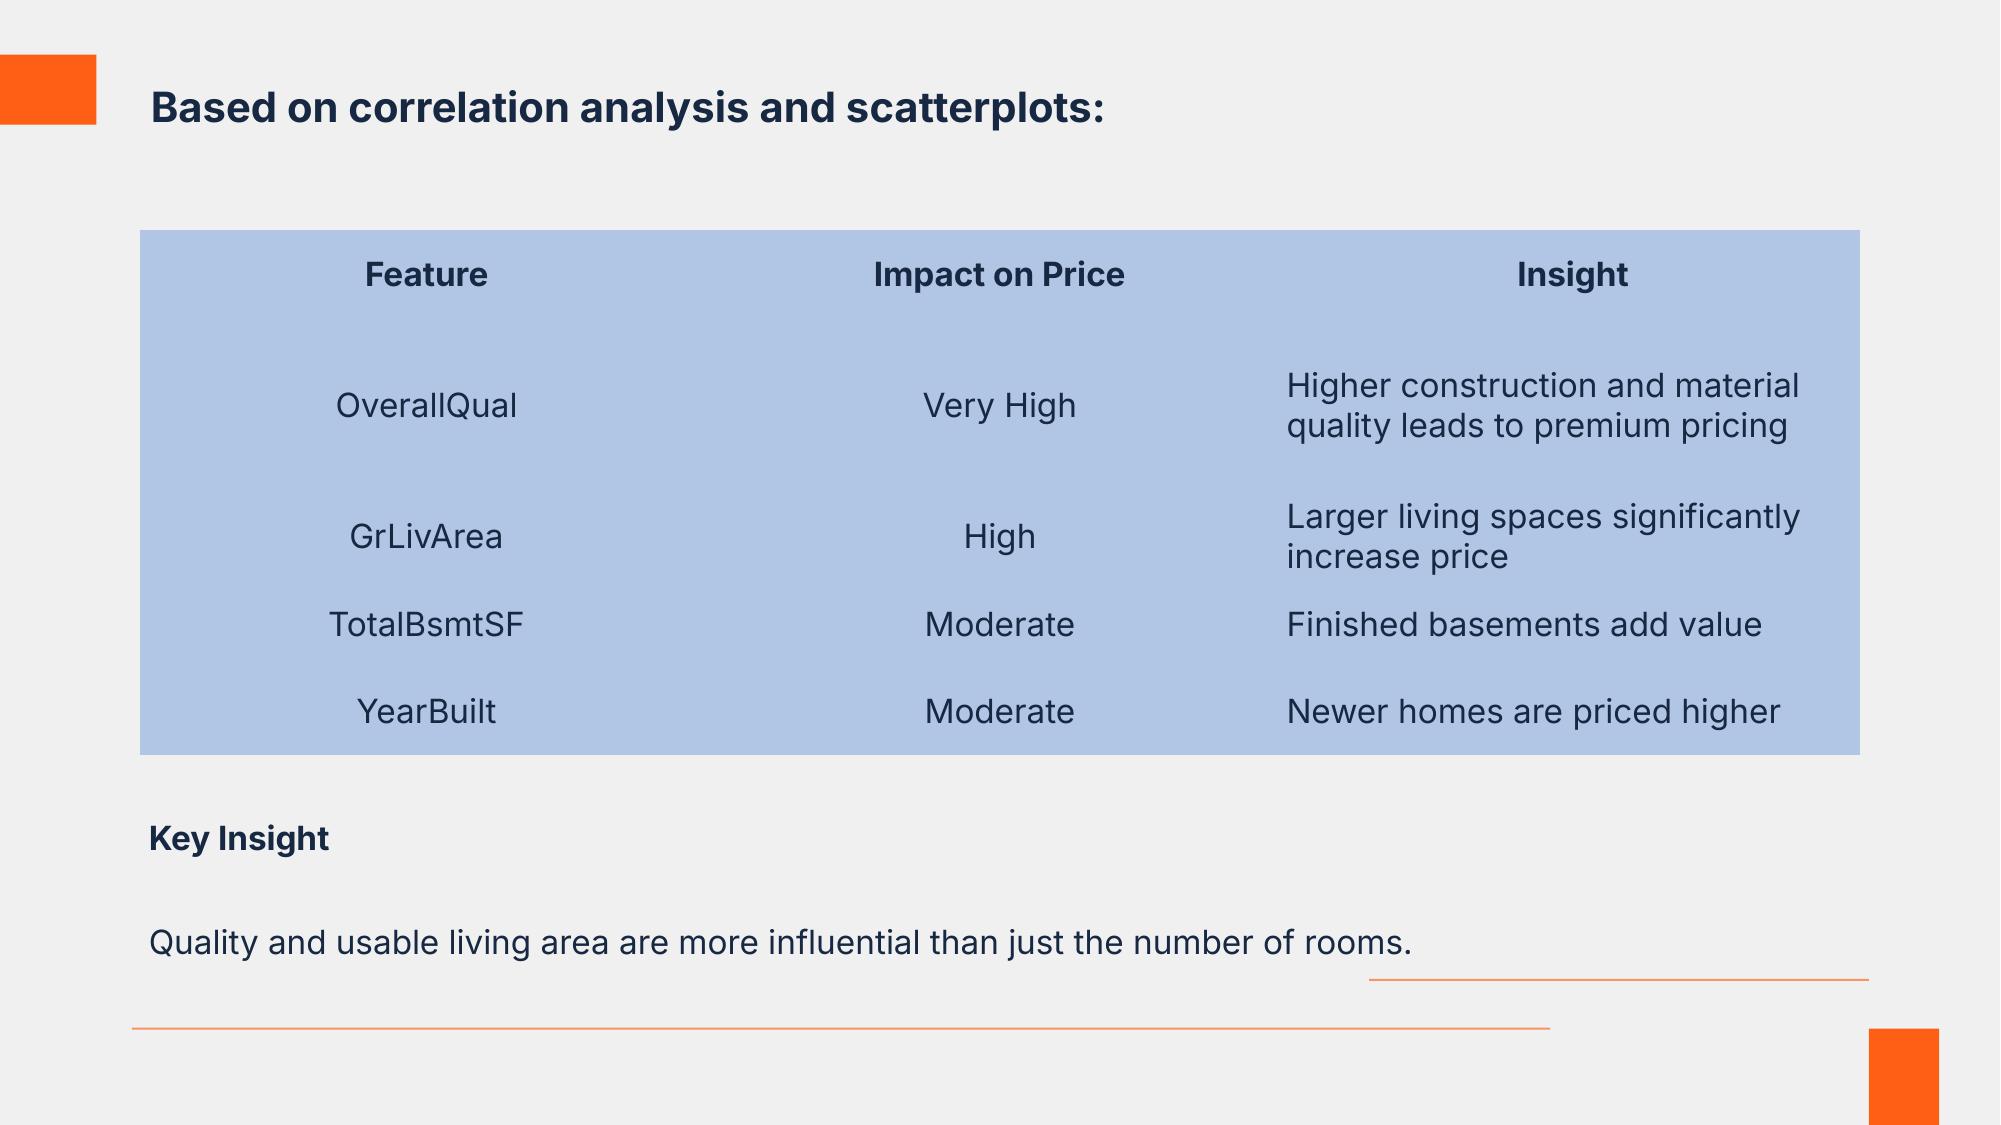

Based on correlation analysis and scatterplots:
| Feature | Impact on Price | Insight |
| --- | --- | --- |
| OverallQual | Very High | Higher construction and material quality leads to premium pricing |
| GrLivArea | High | Larger living spaces significantly increase price |
| TotalBsmtSF | Moderate | Finished basements add value |
| YearBuilt | Moderate | Newer homes are priced higher |
Key Insight

Quality and usable living area are more influential than just the number of rooms.